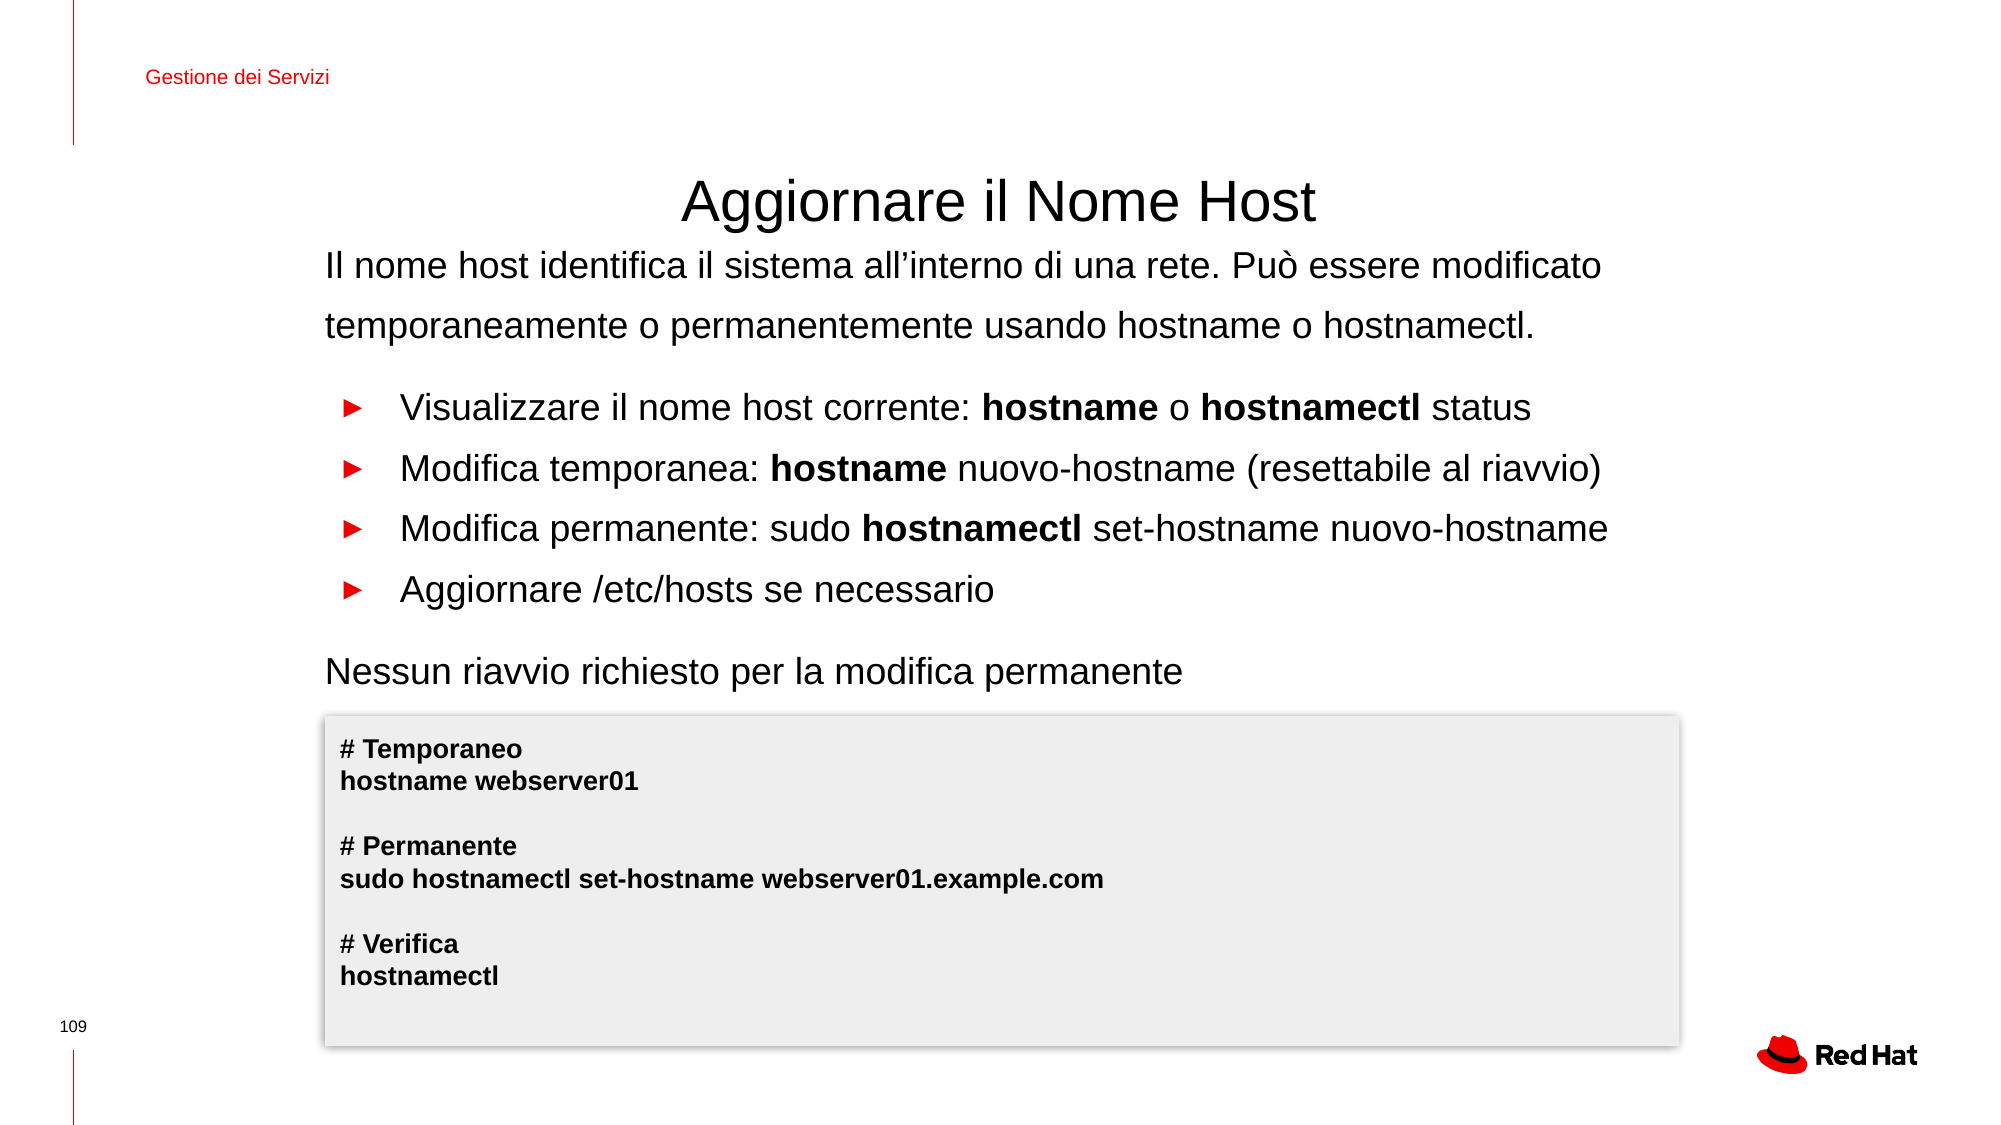

Gestione dei Servizi
# Aggiornare il Nome Host
Il nome host identifica il sistema all’interno di una rete. Può essere modificato temporaneamente o permanentemente usando hostname o hostnamectl.
Visualizzare il nome host corrente: hostname o hostnamectl status
Modifica temporanea: hostname nuovo-hostname (resettabile al riavvio)
Modifica permanente: sudo hostnamectl set-hostname nuovo-hostname
Aggiornare /etc/hosts se necessario
Nessun riavvio richiesto per la modifica permanente
# Temporaneo
hostname webserver01

# Permanente
sudo hostnamectl set-hostname webserver01.example.com

# Verifica
hostnamectl

109